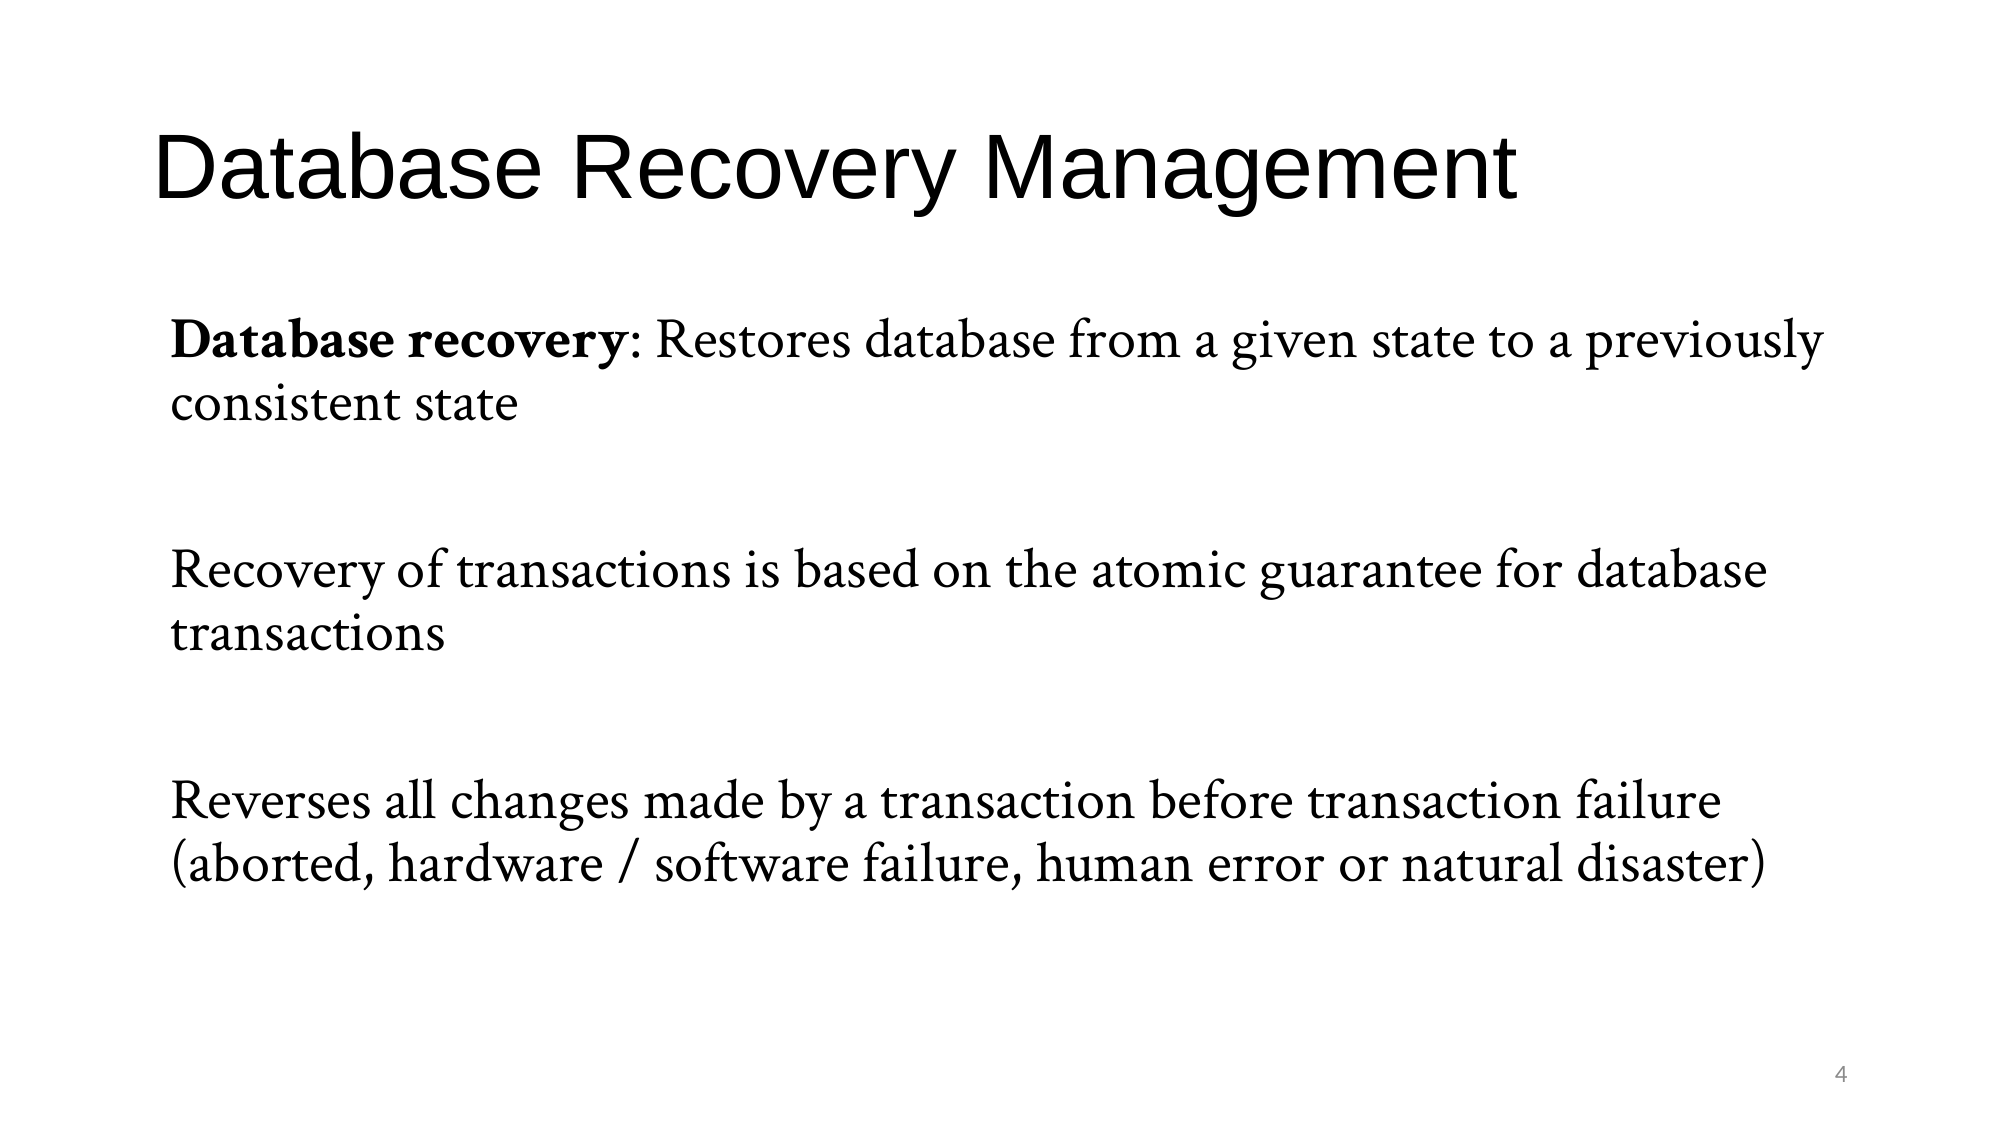

# Database Recovery Management
Database recovery: Restores database from a given state to a previously consistent state

Recovery of transactions is based on the atomic guarantee for database transactions

Reverses all changes made by a transaction before transaction failure (aborted, hardware / software failure, human error or natural disaster)
4